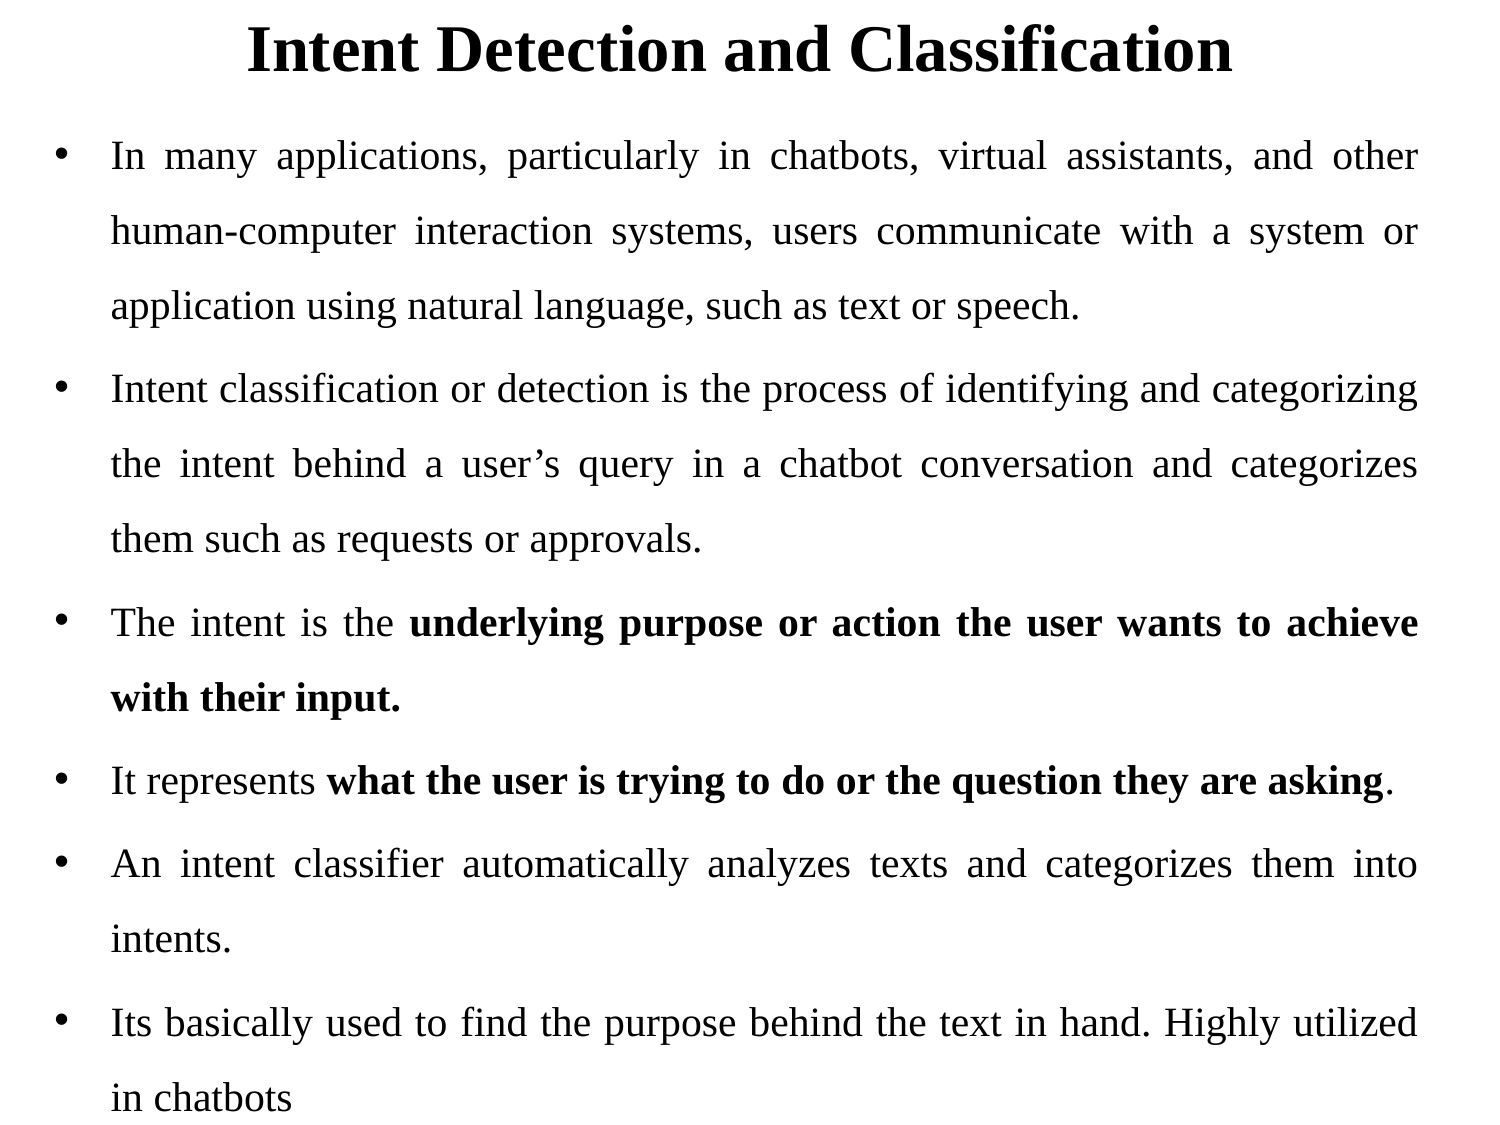

# Intent Detection and Classification
In many applications, particularly in chatbots, virtual assistants, and other human-computer interaction systems, users communicate with a system or application using natural language, such as text or speech.
Intent classification or detection is the process of identifying and categorizing the intent behind a user’s query in a chatbot conversation and categorizes them such as requests or approvals.
The intent is the underlying purpose or action the user wants to achieve with their input.
It represents what the user is trying to do or the question they are asking.
An intent classifier automatically analyzes texts and categorizes them into intents.
Its basically used to find the purpose behind the text in hand. Highly utilized in chatbots